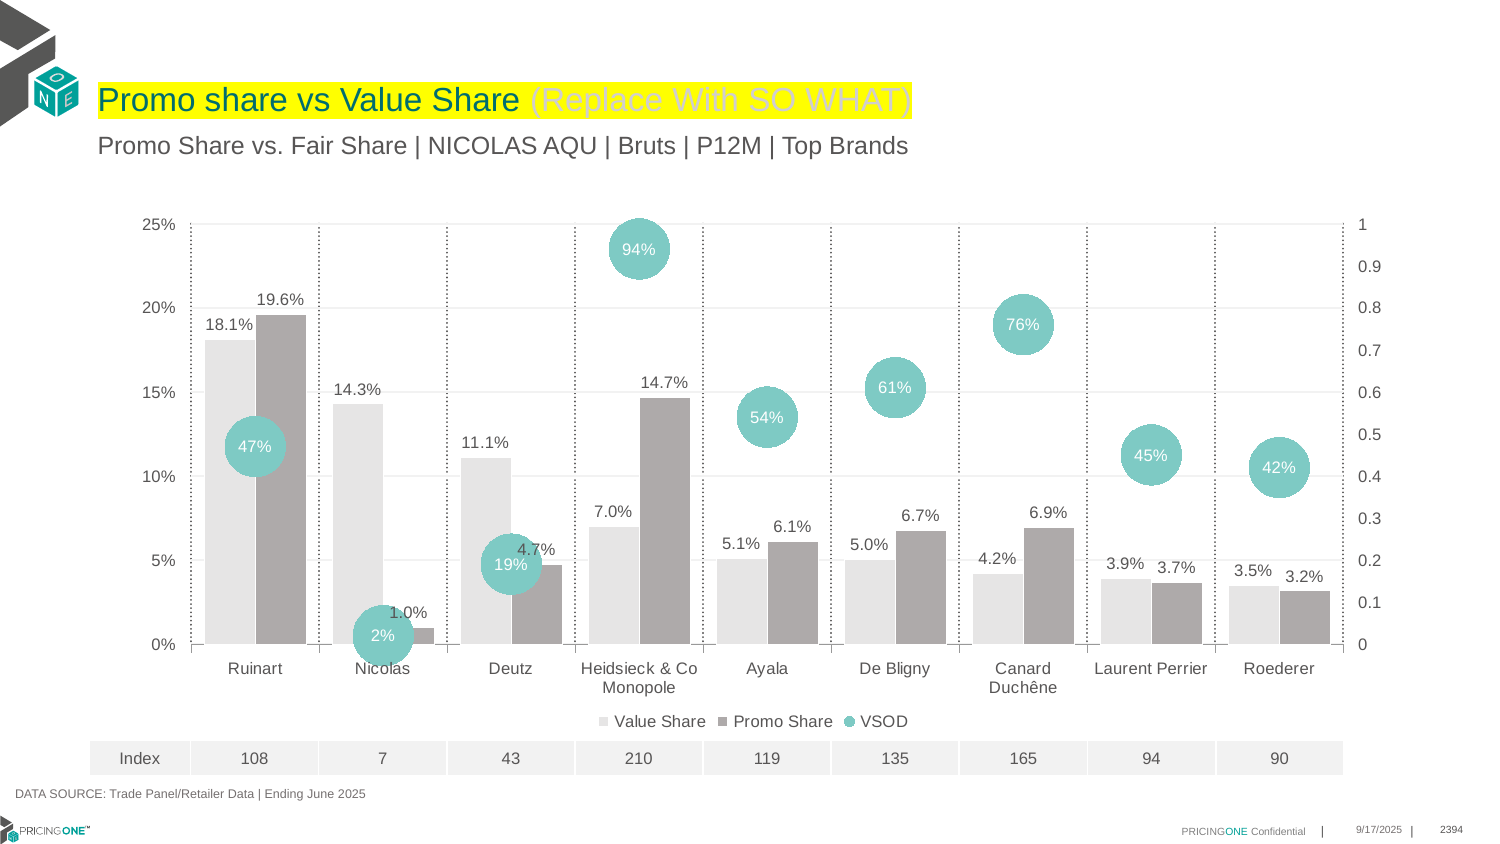

# Promo share vs Value Share (Replace With SO WHAT)
Promo Share vs. Fair Share | NICOLAS AQU | Bruts | P12M | Top Brands

### Chart

| Category | Value Share | Promo Share | VSOD |
|---|---|---|---|
| Ruinart | 0.1812204226462097 | 0.19581088897883037 | 0.47 |
| Nicolas | 0.1428039811935123 | 0.009600769868139236 | 0.02 |
| Deutz | 0.11082987663528408 | 0.047345500909354625 | 0.19 |
| Heidsieck & Co Monopole | 0.06999919268961222 | 0.14666231241846642 | 0.94 |
| Ayala | 0.050912068521430244 | 0.060823404547294256 | 0.54 |
| De Bligny | 0.050060163845565366 | 0.06745900087374475 | 0.61 |
| Canard Duchêne | 0.04205010706473476 | 0.06937324881922864 | 0.76 |
| Laurent Perrier | 0.03919222829200032 | 0.036841456148609564 | 0.45 |
| Roederer | 0.03492040304010026 | 0.03156077216106781 | 0.42 |
| Index | 108 | 7 | 43 | 210 | 119 | 135 | 165 | 94 | 90 |
| --- | --- | --- | --- | --- | --- | --- | --- | --- | --- |
DATA SOURCE: Trade Panel/Retailer Data | Ending June 2025

9/17/2025
2394